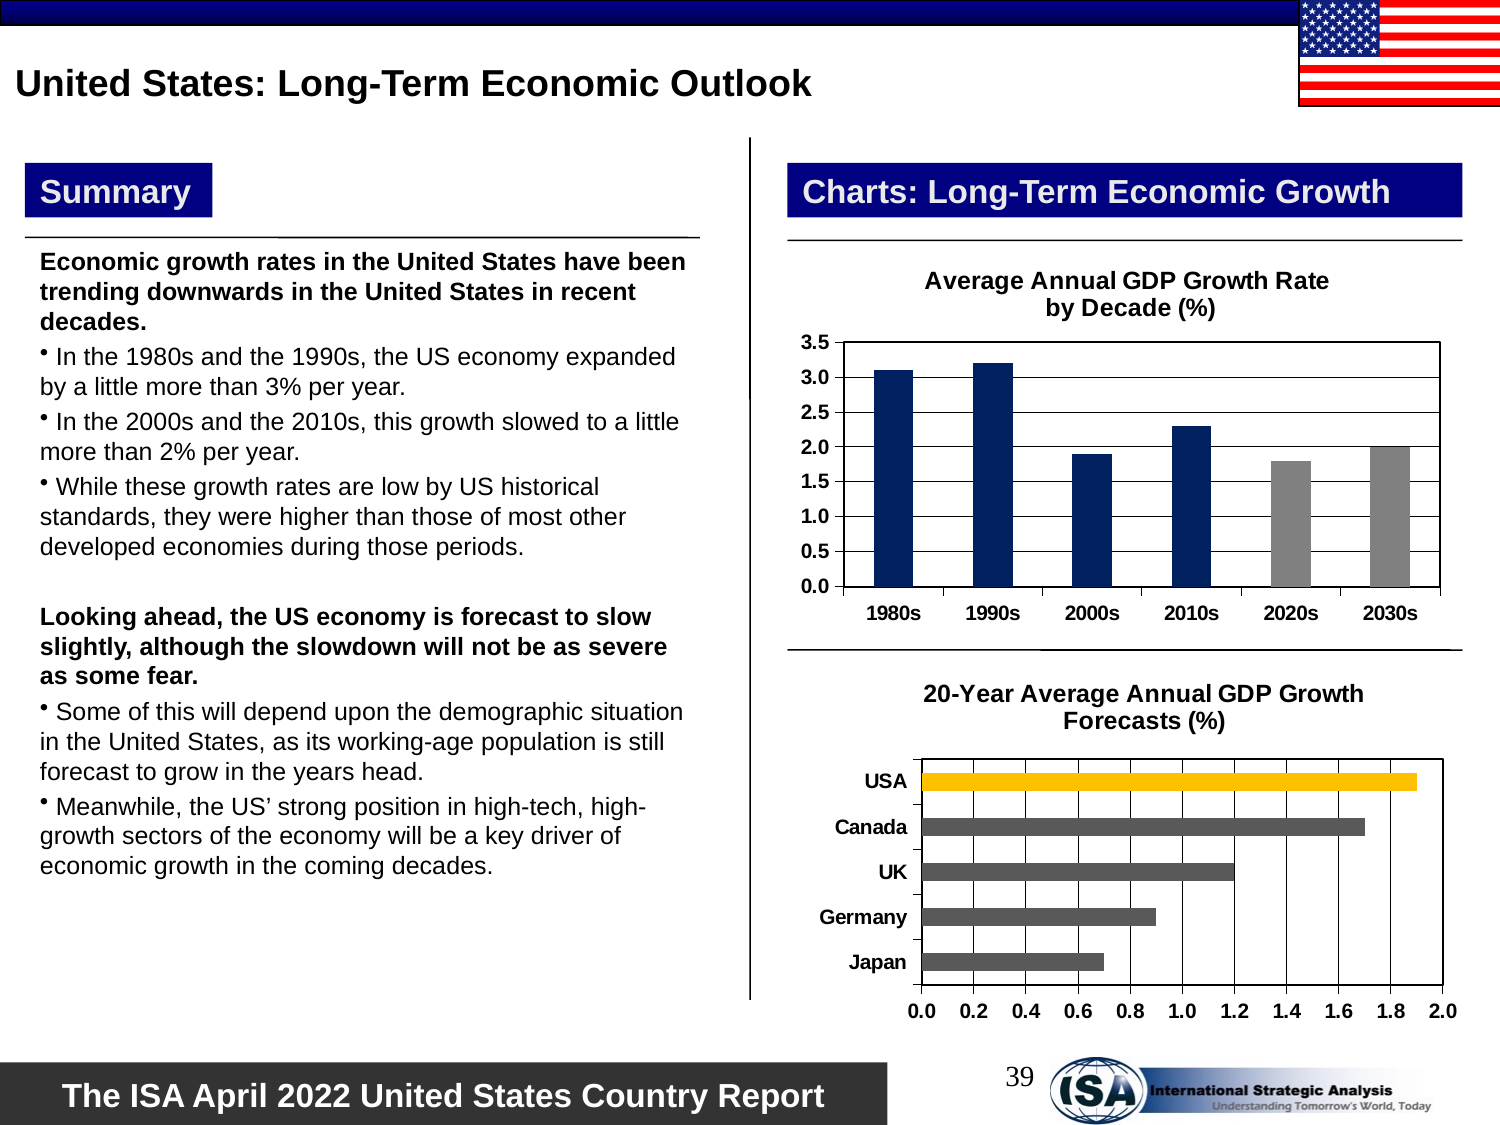

# United States: Long-Term Economic Outlook

Charts: Long-Term Economic Growth
Summary

Economic growth rates in the United States have been trending downwards in the United States in recent decades.
 In the 1980s and the 1990s, the US economy expanded by a little more than 3% per year.
 In the 2000s and the 2010s, this growth slowed to a little more than 2% per year.
 While these growth rates are low by US historical standards, they were higher than those of most other developed economies during those periods.

Looking ahead, the US economy is forecast to slow slightly, although the slowdown will not be as severe as some fear.
 Some of this will depend upon the demographic situation in the United States, as its working-age population is still forecast to grow in the years head.
 Meanwhile, the US’ strong position in high-tech, high-growth sectors of the economy will be a key driver of economic growth in the coming decades.

### Chart: Average Annual GDP Growth Rate
by Decade (%)

| Category | GDP |
|---|---|
| 1980s | 3.1 |
| 1990s | 3.2 |
| 2000s | 1.9 |
| 2010s | 2.3 |
| 2020s | 1.8 |
| 2030s | 2.0 |

### Chart: 20-Year Average Annual GDP Growth Forecasts (%)

| Category | 20-Year |
|---|---|
| Japan | 0.7 |
| Germany | 0.9 |
| UK | 1.2 |
| Canada | 1.7 |
| USA | 1.9 |
39